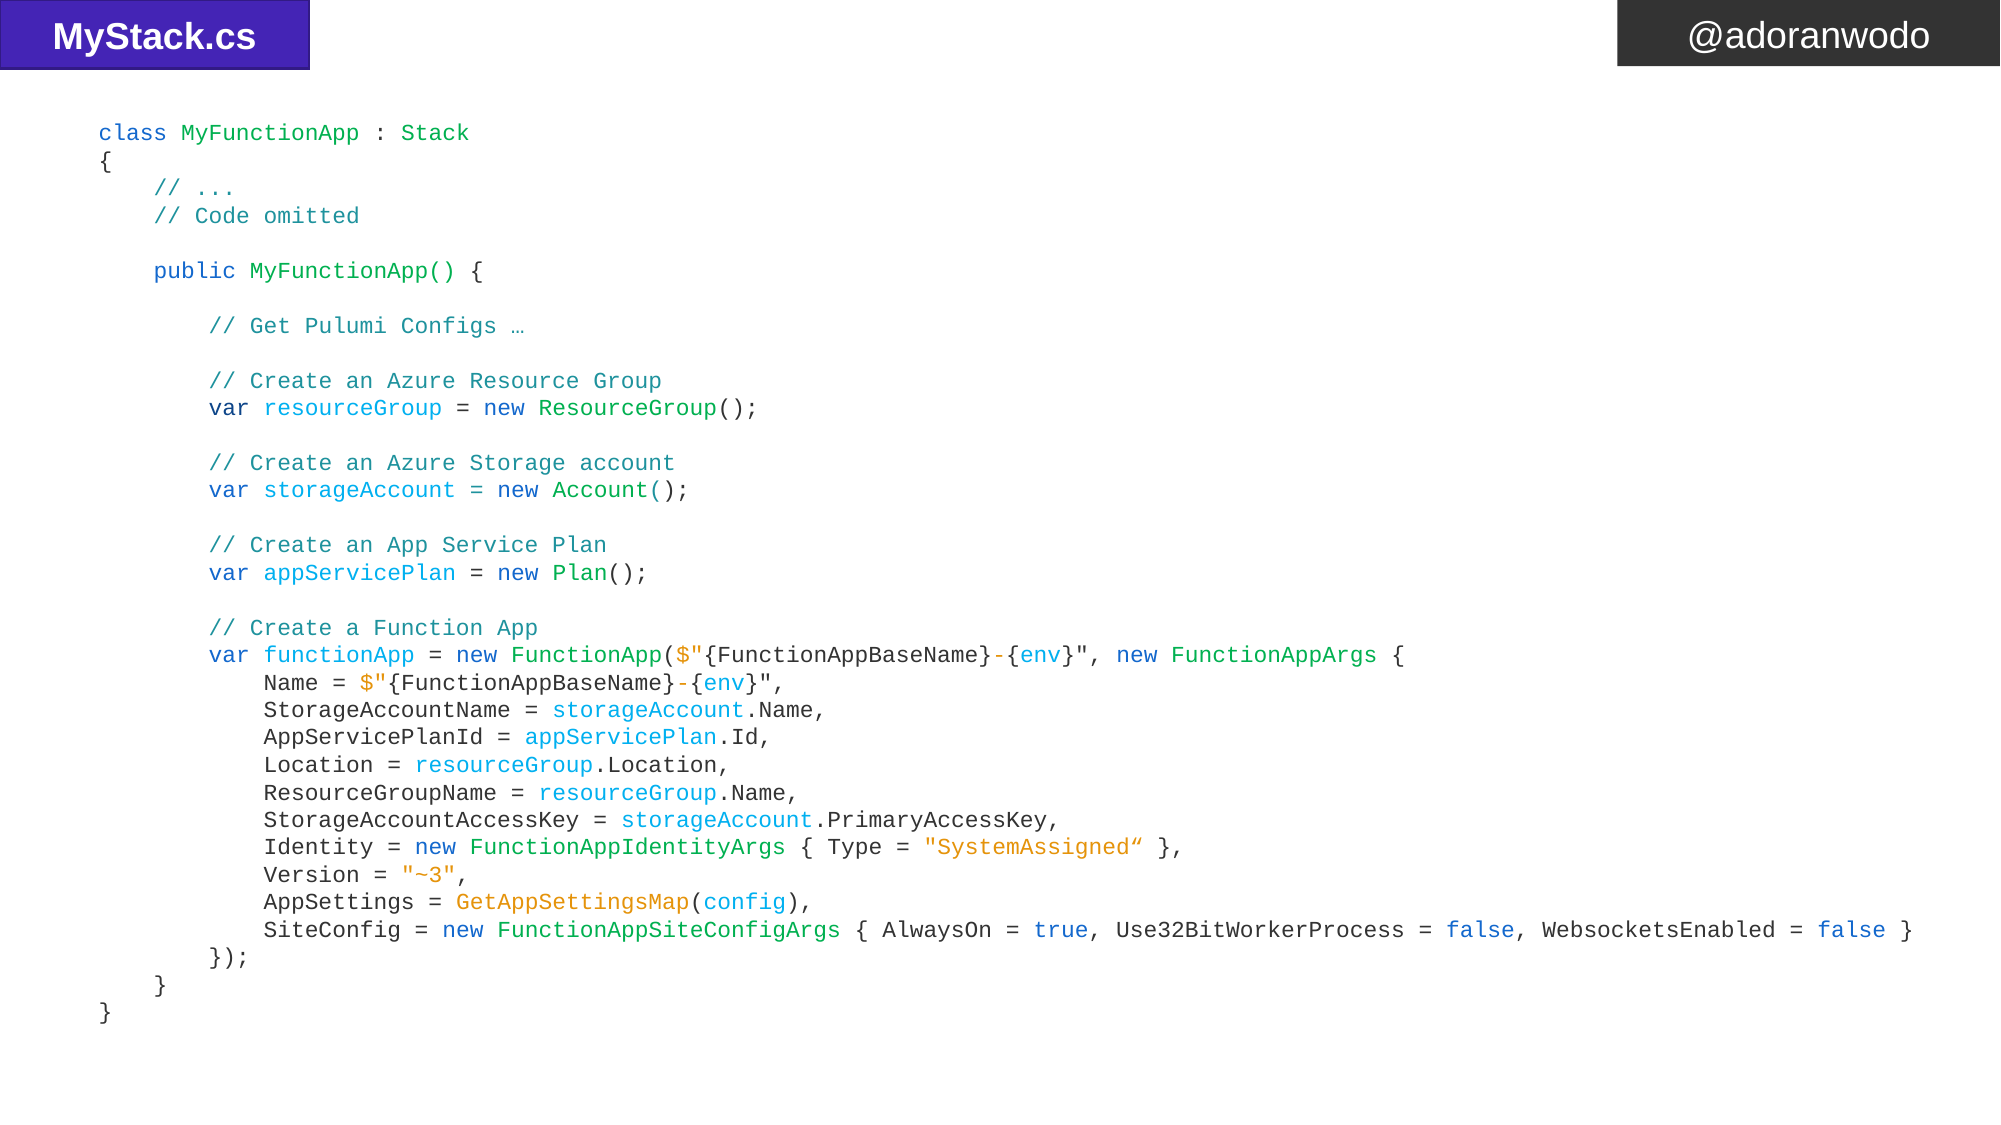

MyStack.cs
@adoranwodo
class MyFunctionApp : Stack
{
    // ...
    // Code omitted

    public MyFunctionApp() {

        // Get Pulumi Configs …

        // Create an Azure Resource Group
        var resourceGroup = new ResourceGroup();

        // Create an Azure Storage account
        var storageAccount = new Account();

        // Create an App Service Plan
        var appServicePlan = new Plan();

        // Create a Function App
        var functionApp = new FunctionApp($"{FunctionAppBaseName}-{env}", new FunctionAppArgs {
            Name = $"{FunctionAppBaseName}-{env}",
            StorageAccountName = storageAccount.Name,
            AppServicePlanId = appServicePlan.Id,
            Location = resourceGroup.Location,
            ResourceGroupName = resourceGroup.Name,
            StorageAccountAccessKey = storageAccount.PrimaryAccessKey,
            Identity = new FunctionAppIdentityArgs { Type = "SystemAssigned“ },
            Version = "~3",
            AppSettings = GetAppSettingsMap(config),
            SiteConfig = new FunctionAppSiteConfigArgs { AlwaysOn = true, Use32BitWorkerProcess = false, WebsocketsEnabled = false }
        });
    }
}